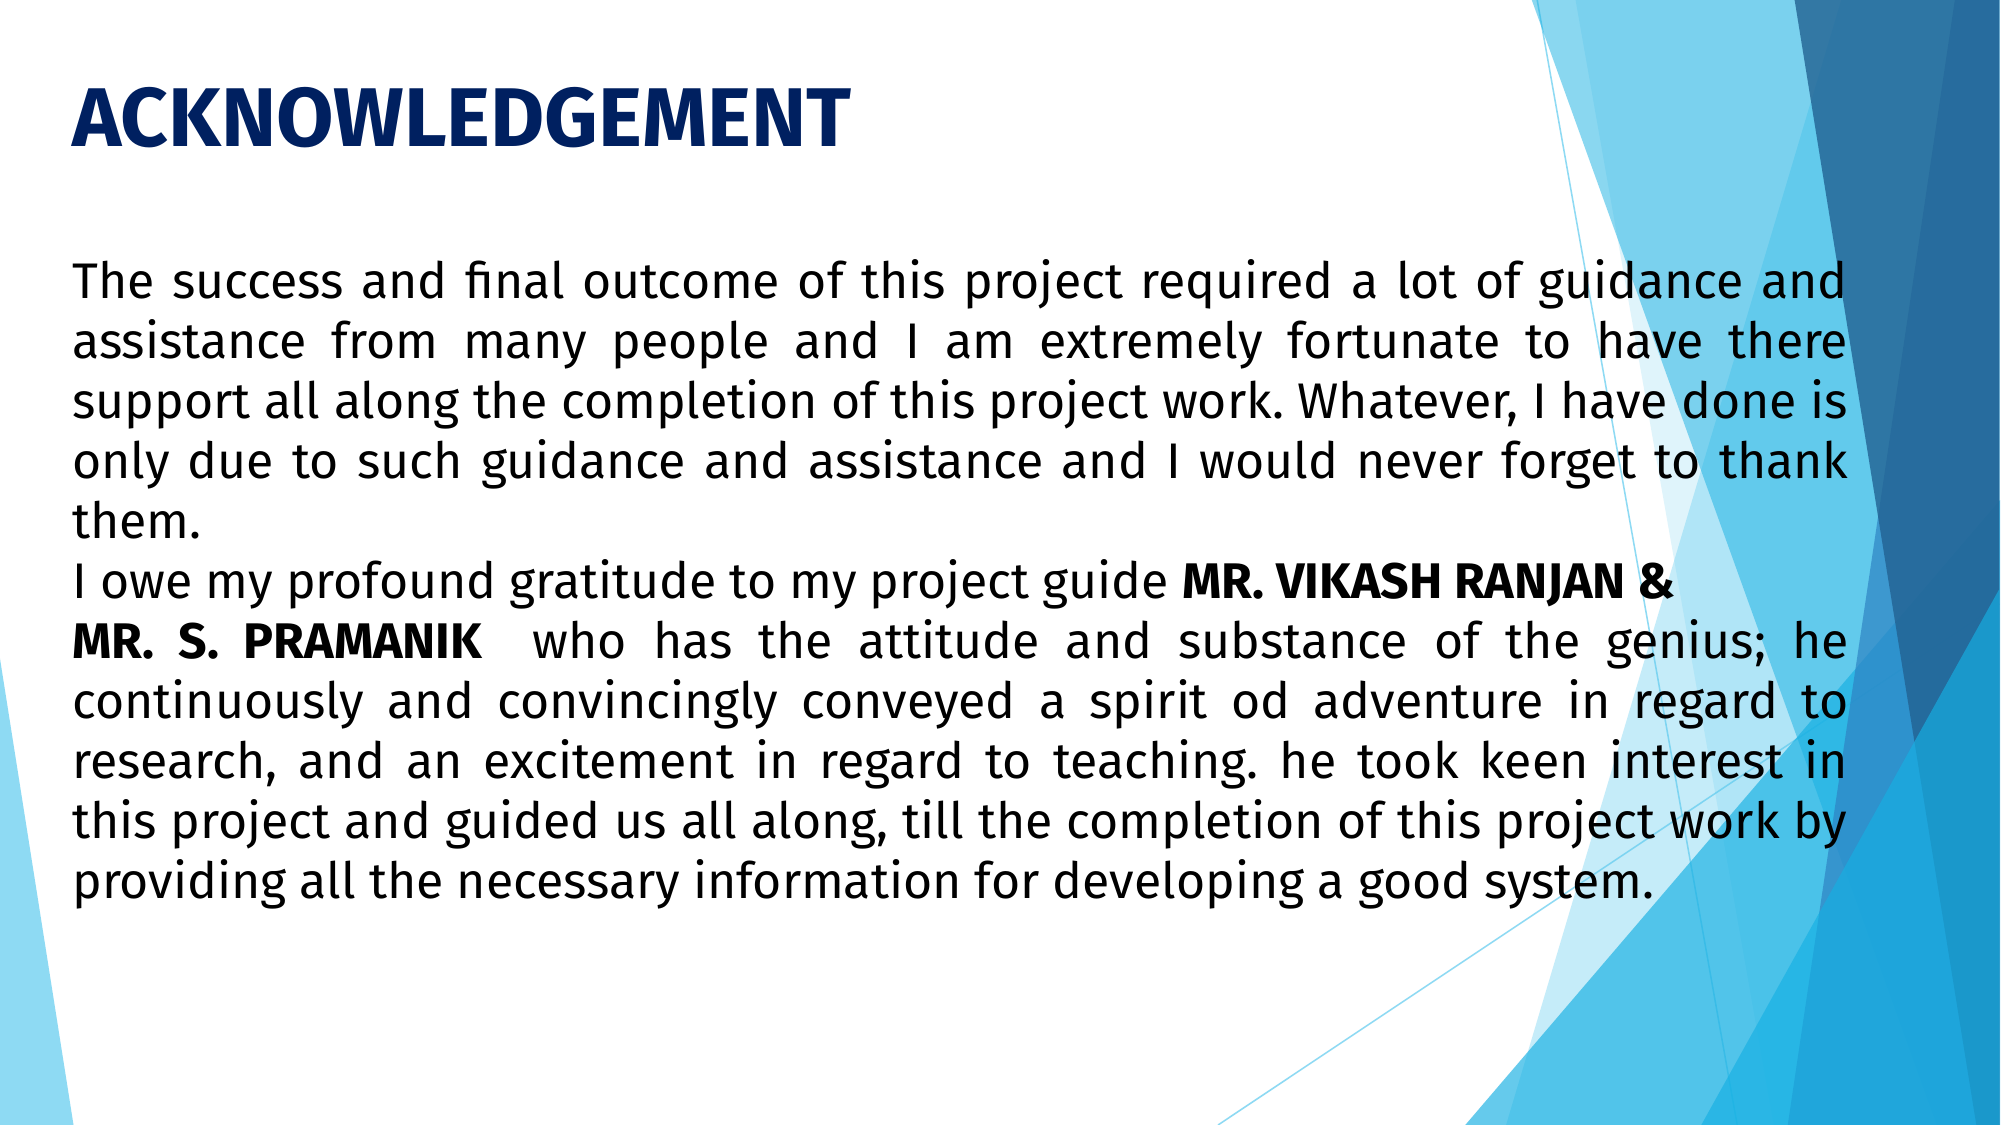

ACKNOWLEDGEMENT
The success and final outcome of this project required a lot of guidance and assistance from many people and I am extremely fortunate to have there support all along the completion of this project work. Whatever, I have done is only due to such guidance and assistance and I would never forget to thank them.
I owe my profound gratitude to my project guide MR. VIKASH RANJAN &
MR. S. PRAMANIK  who has the attitude and substance of the genius; he continuously and convincingly conveyed a spirit od adventure in regard to research, and an excitement in regard to teaching. he took keen interest in this project and guided us all along, till the completion of this project work by providing all the necessary information for developing a good system.